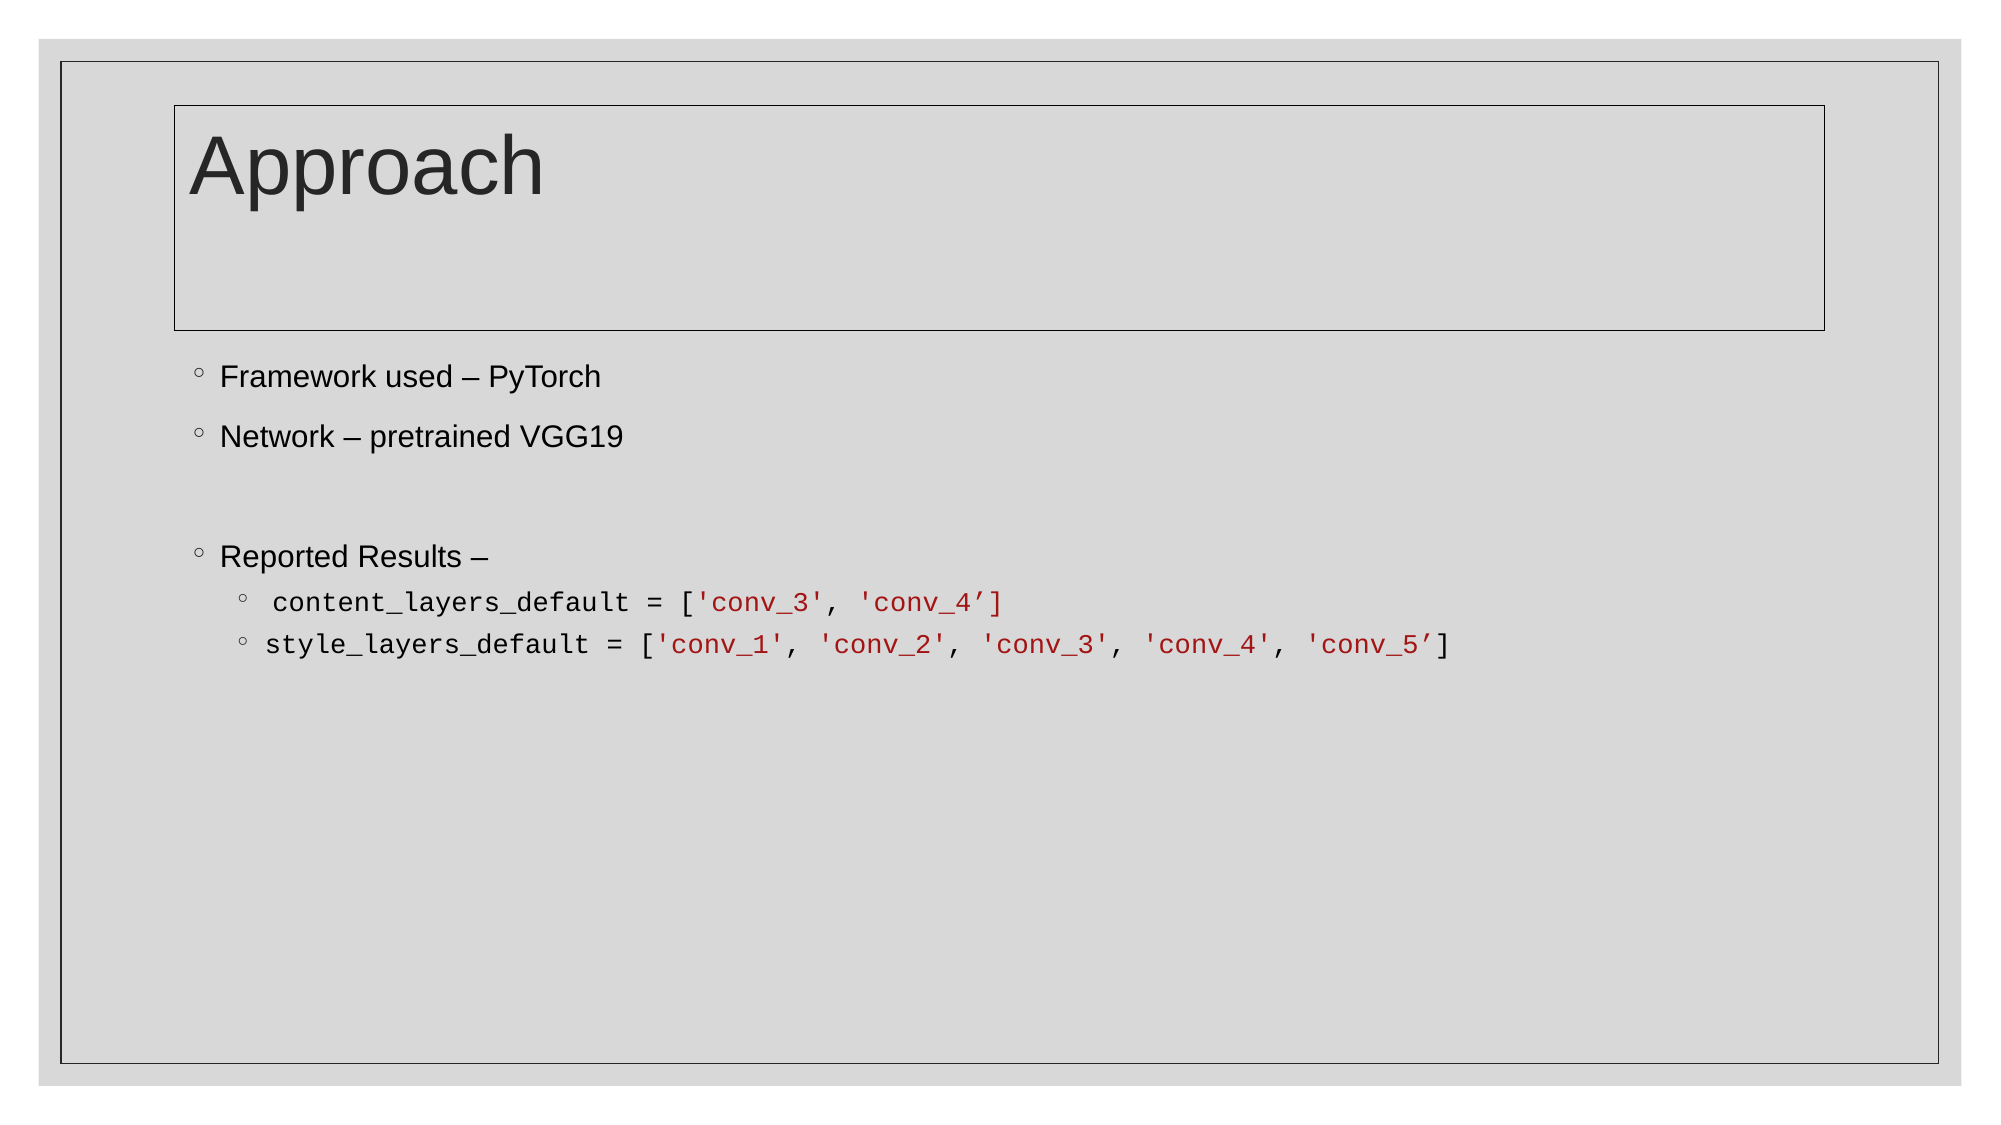

# Approach
Framework used – PyTorch
Network – pretrained VGG19

Reported Results –
 content_layers_default = ['conv_3', 'conv_4’]
style_layers_default = ['conv_1', 'conv_2', 'conv_3', 'conv_4', 'conv_5’]